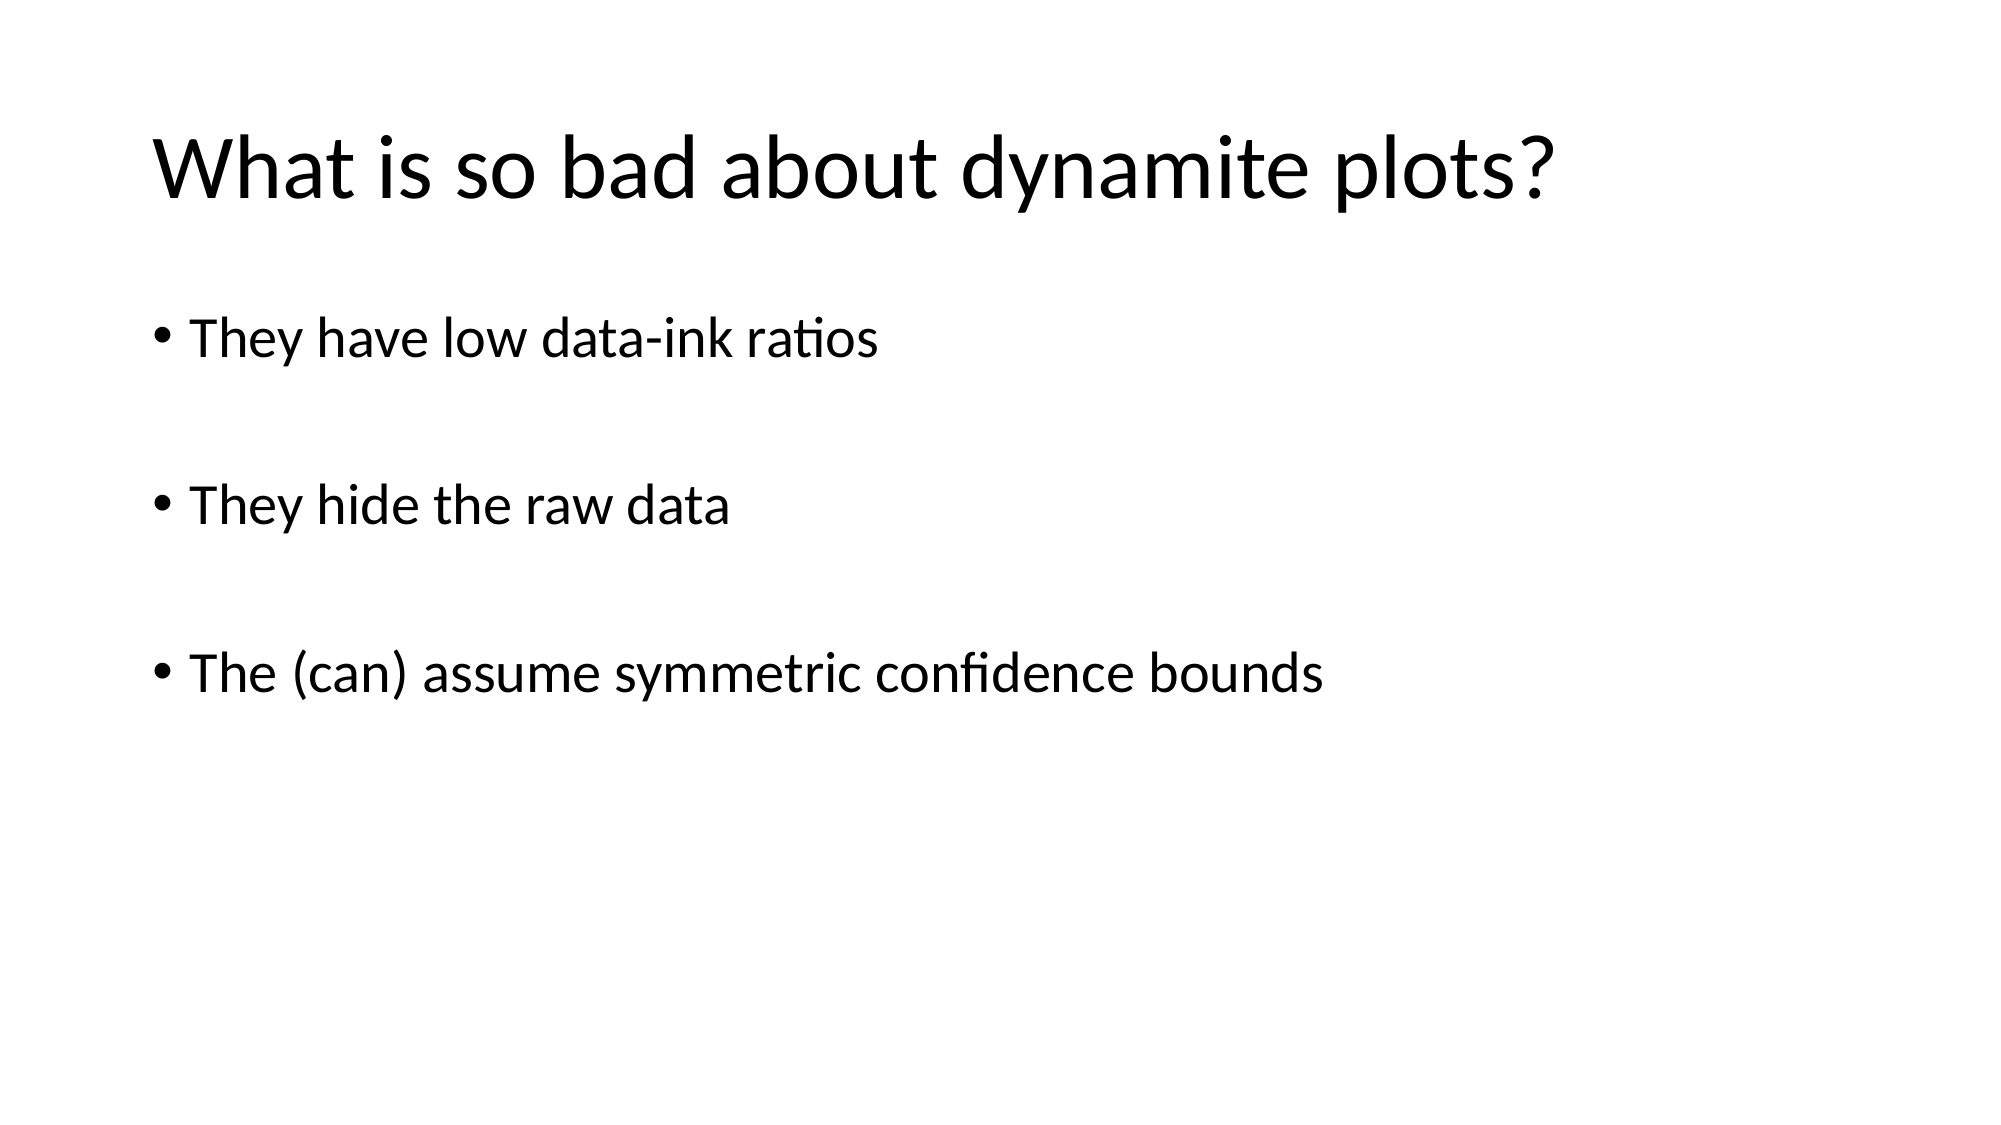

# What is so bad about dynamite plots?
They have low data-ink ratios

They hide the raw data

The (can) assume symmetric confidence bounds